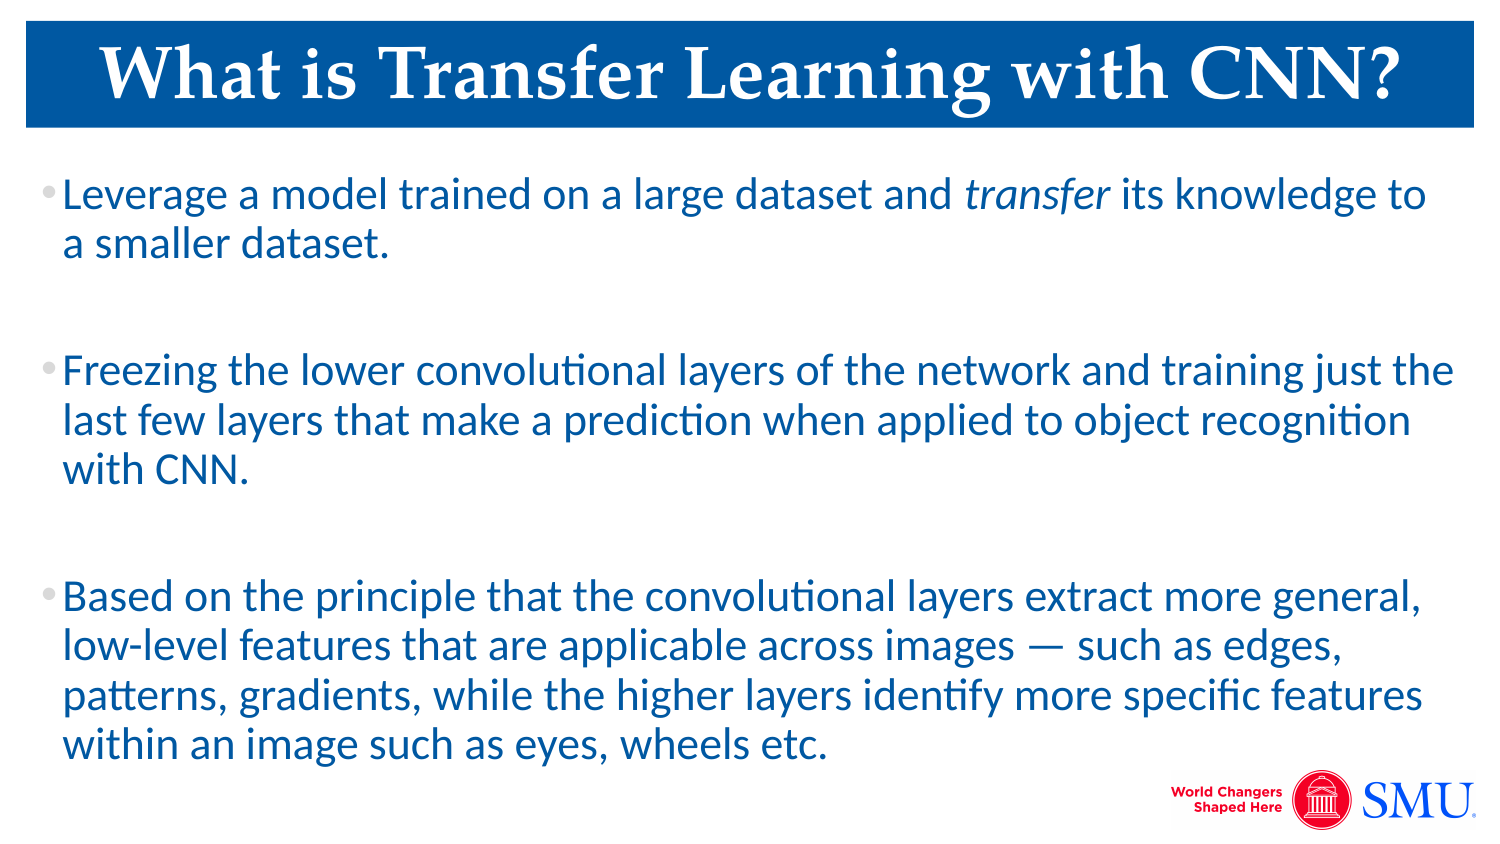

# What is Transfer Learning with CNN?
Leverage a model trained on a large dataset and transfer its knowledge to a smaller dataset.

Freezing the lower convolutional layers of the network and training just the last few layers that make a prediction when applied to object recognition with CNN.

Based on the principle that the convolutional layers extract more general, low-level features that are applicable across images — such as edges, patterns, gradients, while the higher layers identify more specific features within an image such as eyes, wheels etc.